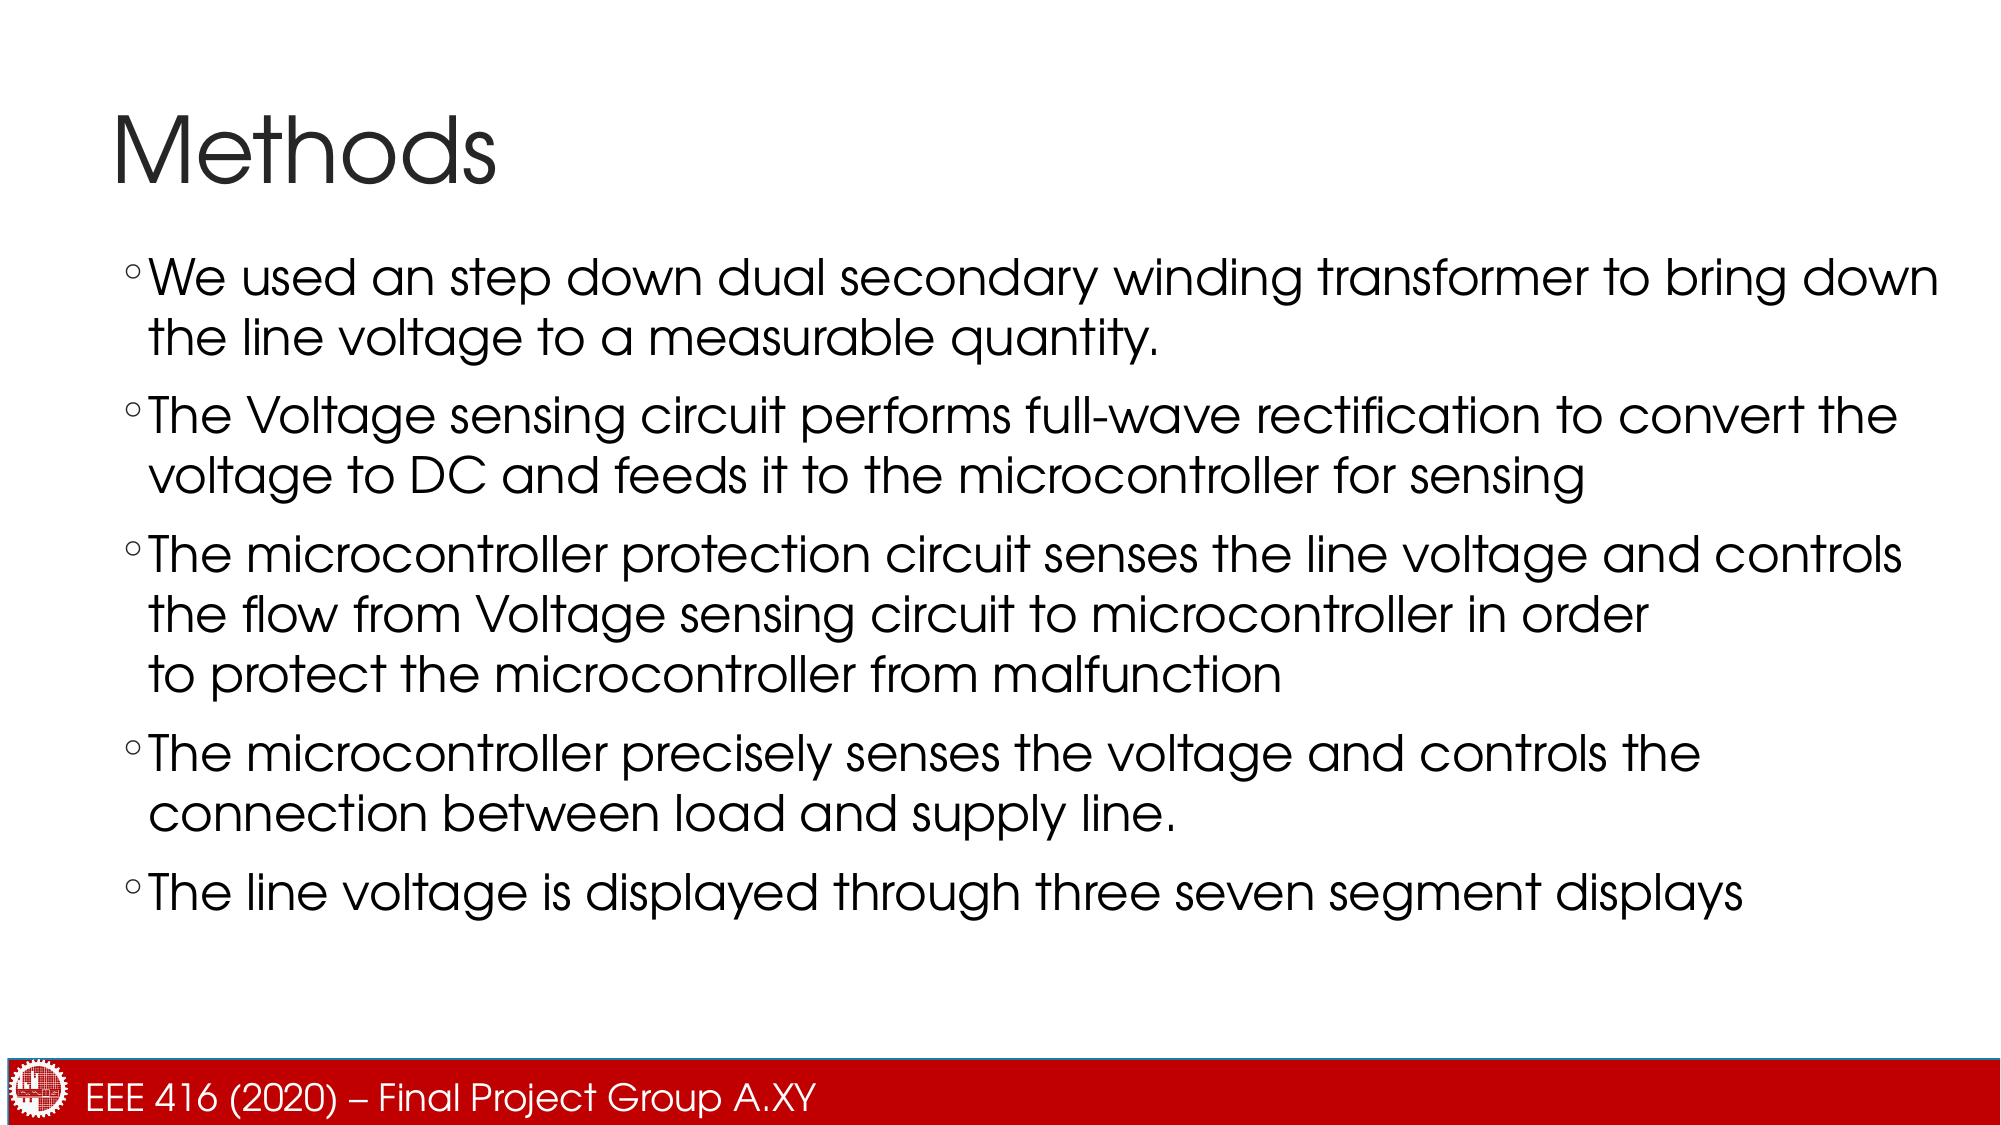

# Methods
We used an step down dual secondary winding transformer to bring down the line voltage to a measurable quantity.
The Voltage sensing circuit performs full-wave rectification to convert the voltage to DC and feeds it to the microcontroller for sensing
The microcontroller protection circuit senses the line voltage and controls the flow from Voltage sensing circuit to microcontroller in order to protect the microcontroller from malfunction
The microcontroller precisely senses the voltage and controls the connection between load and supply line.
The line voltage is displayed through three seven segment displays

EEE 416 (2020) – Final Project Group A.XY